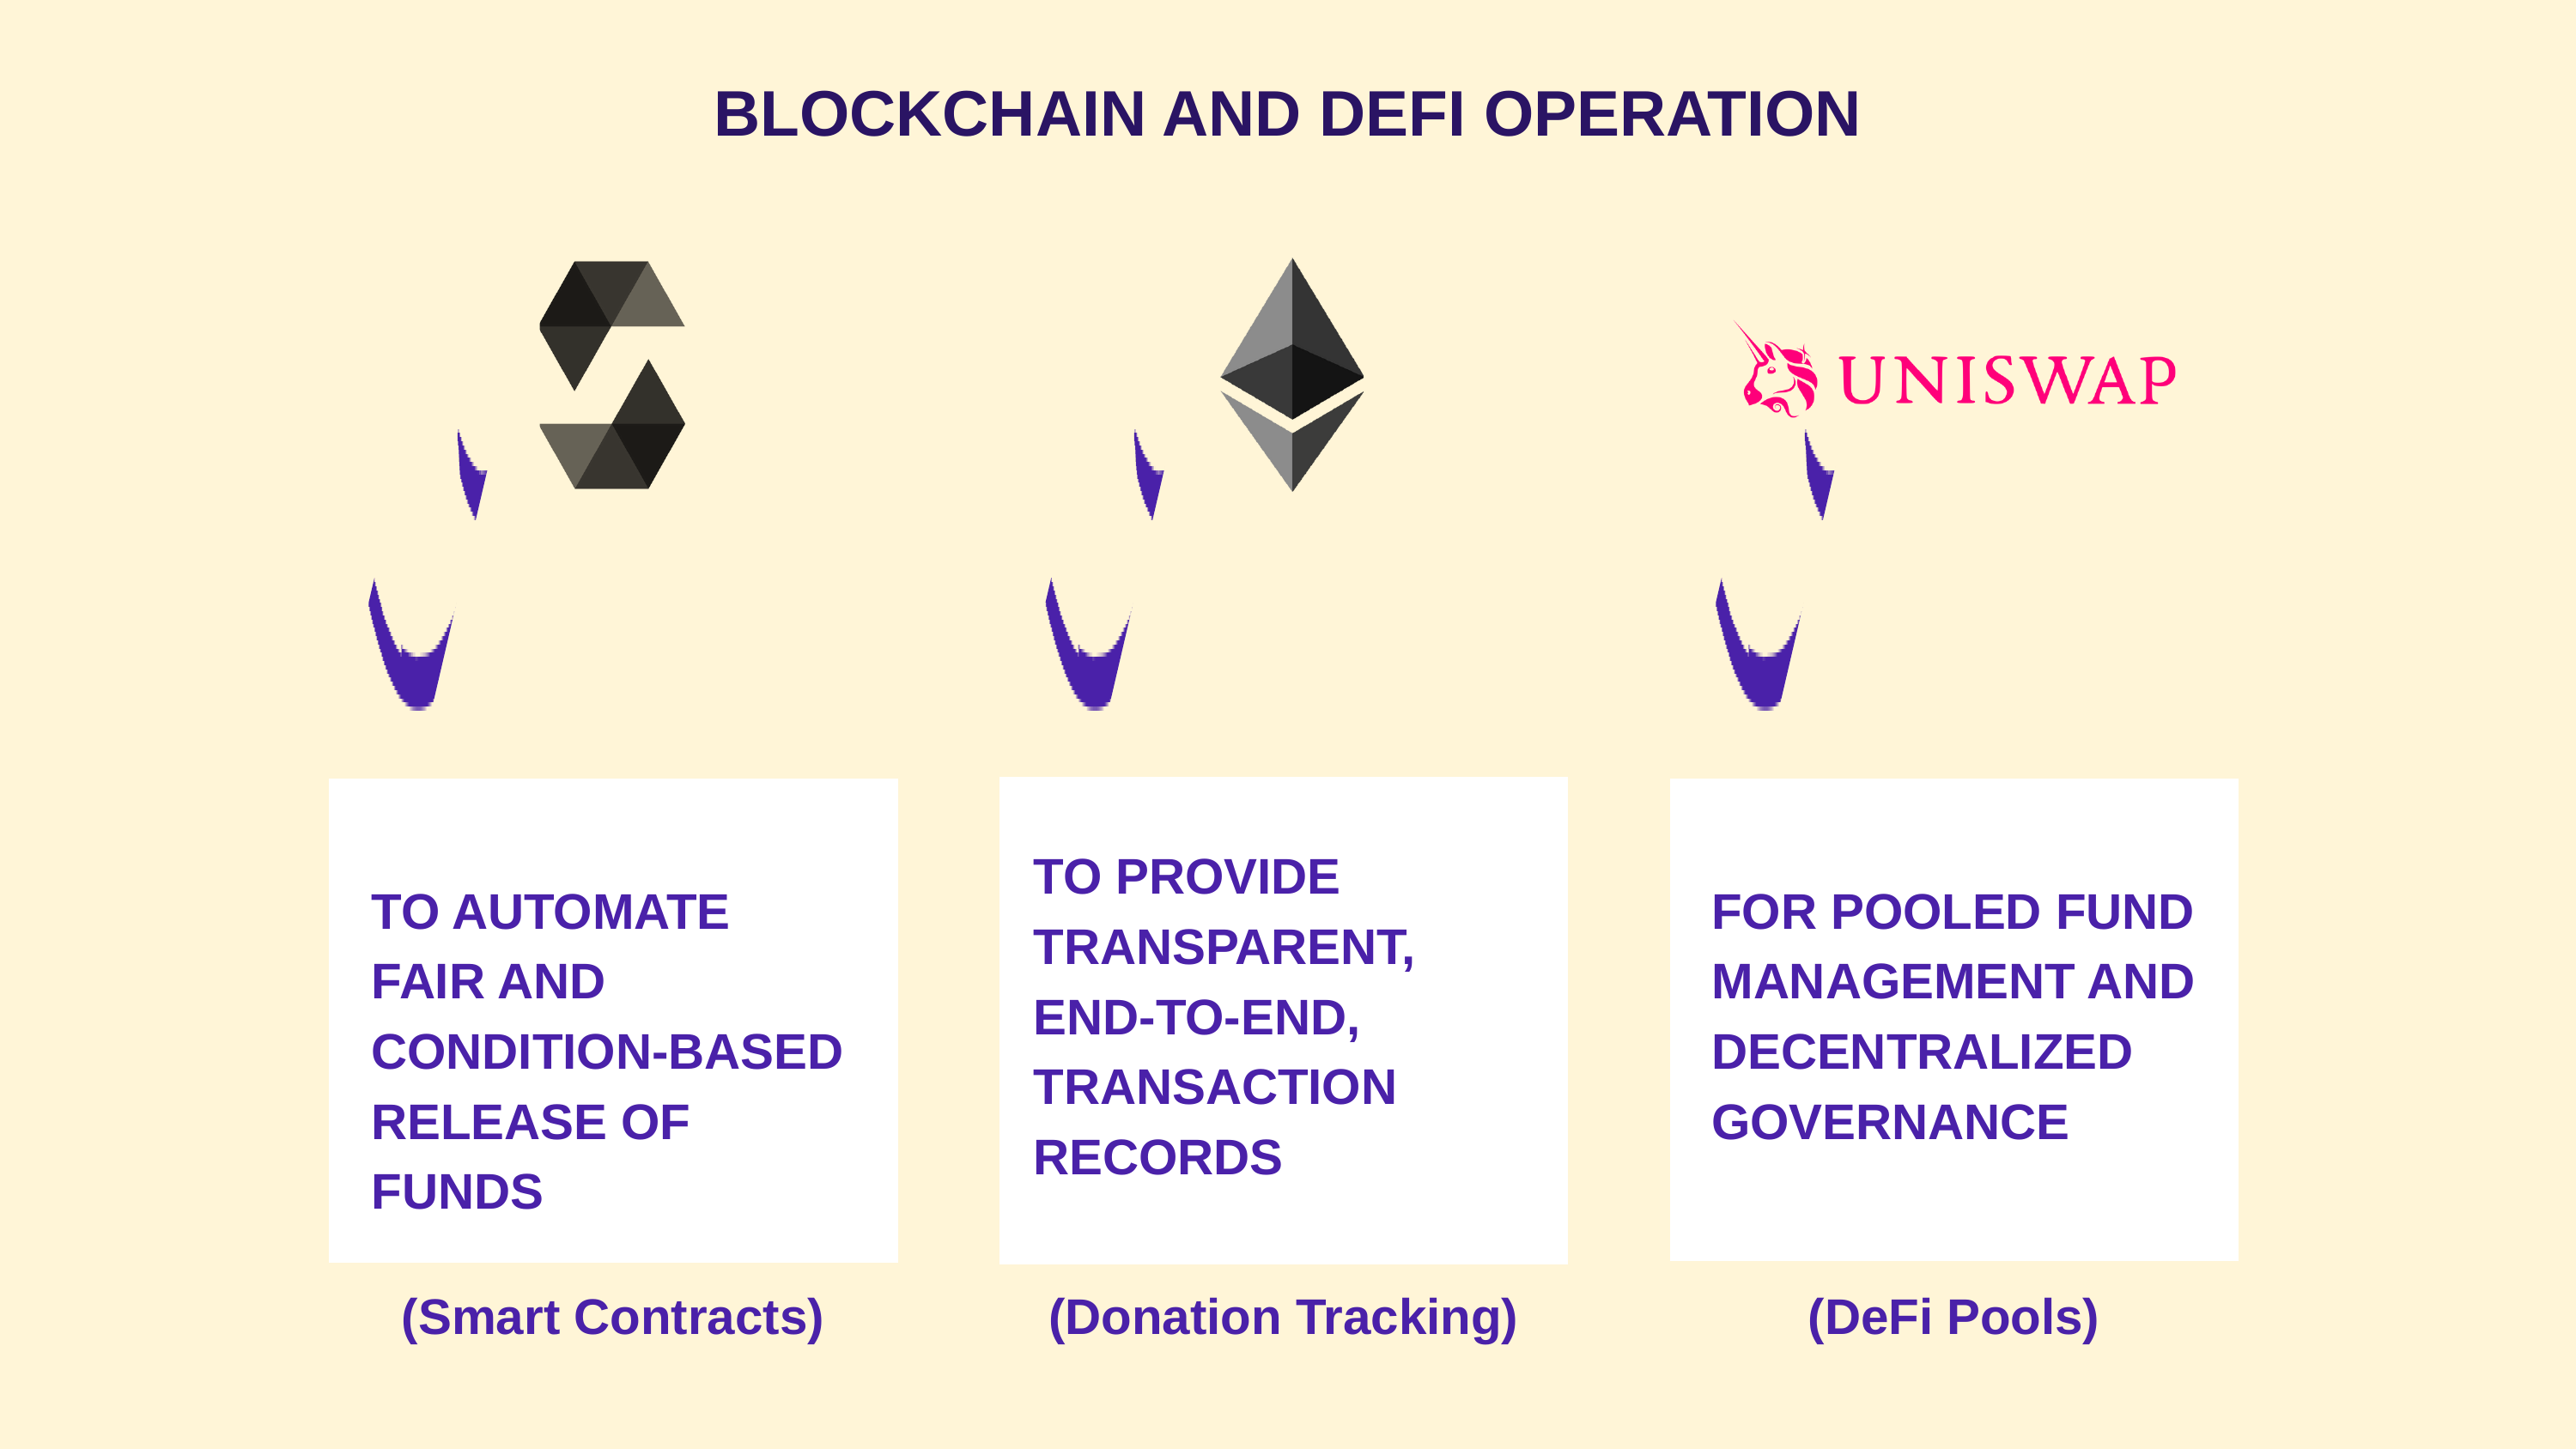

BLOCKCHAIN AND DEFI OPERATION

TO PROVIDE TRANSPARENT,
END-TO-END,  TRANSACTION RECORDS
TO AUTOMATE FAIR AND CONDITION-BASED RELEASE OF FUNDS
FOR POOLED FUND MANAGEMENT AND DECENTRALIZED GOVERNANCE
(Smart Contracts)
(Donation Tracking)
(DeFi Pools)